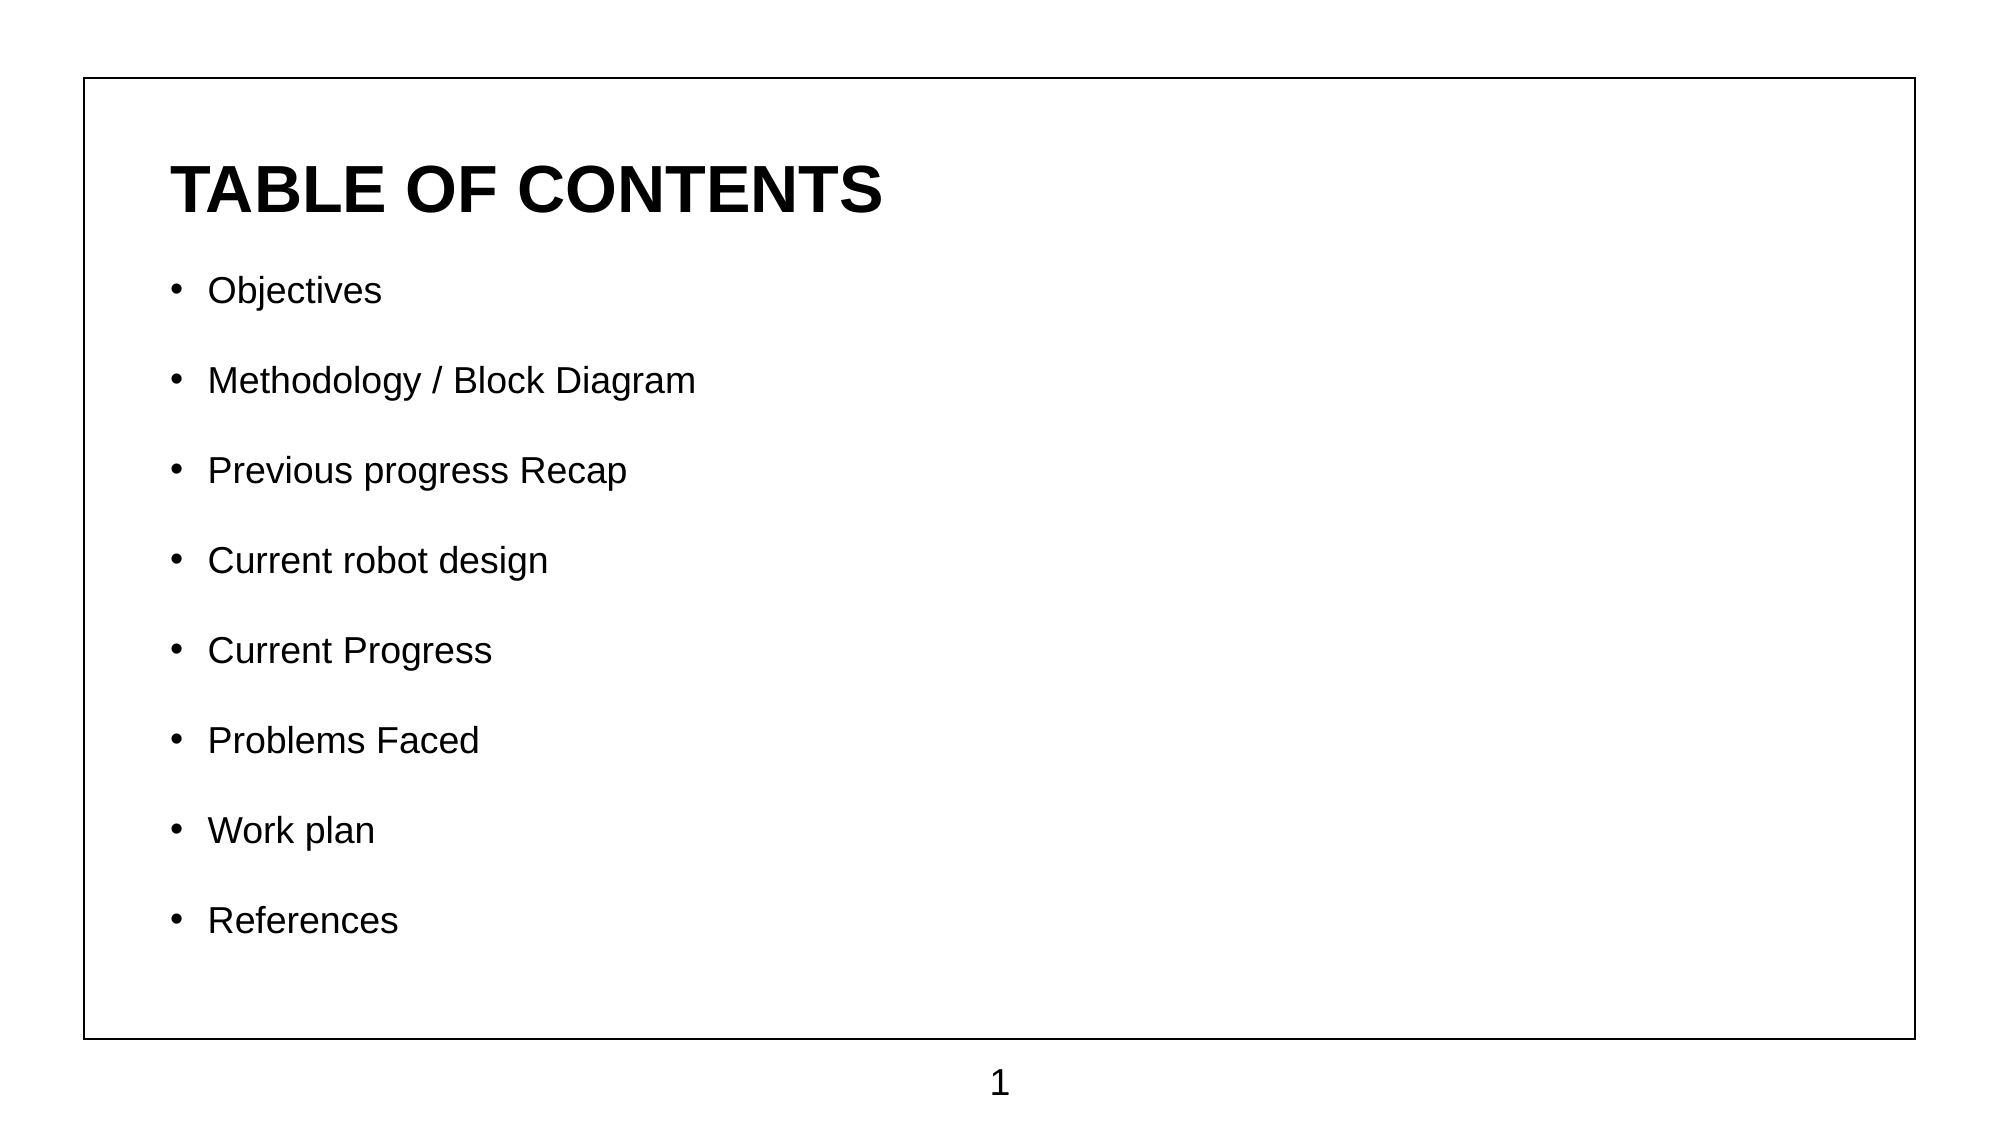

TABLE OF CONTENTS
Objectives

Methodology / Block Diagram

Previous progress Recap

Current robot design

Current Progress

Problems Faced

Work plan

References

1